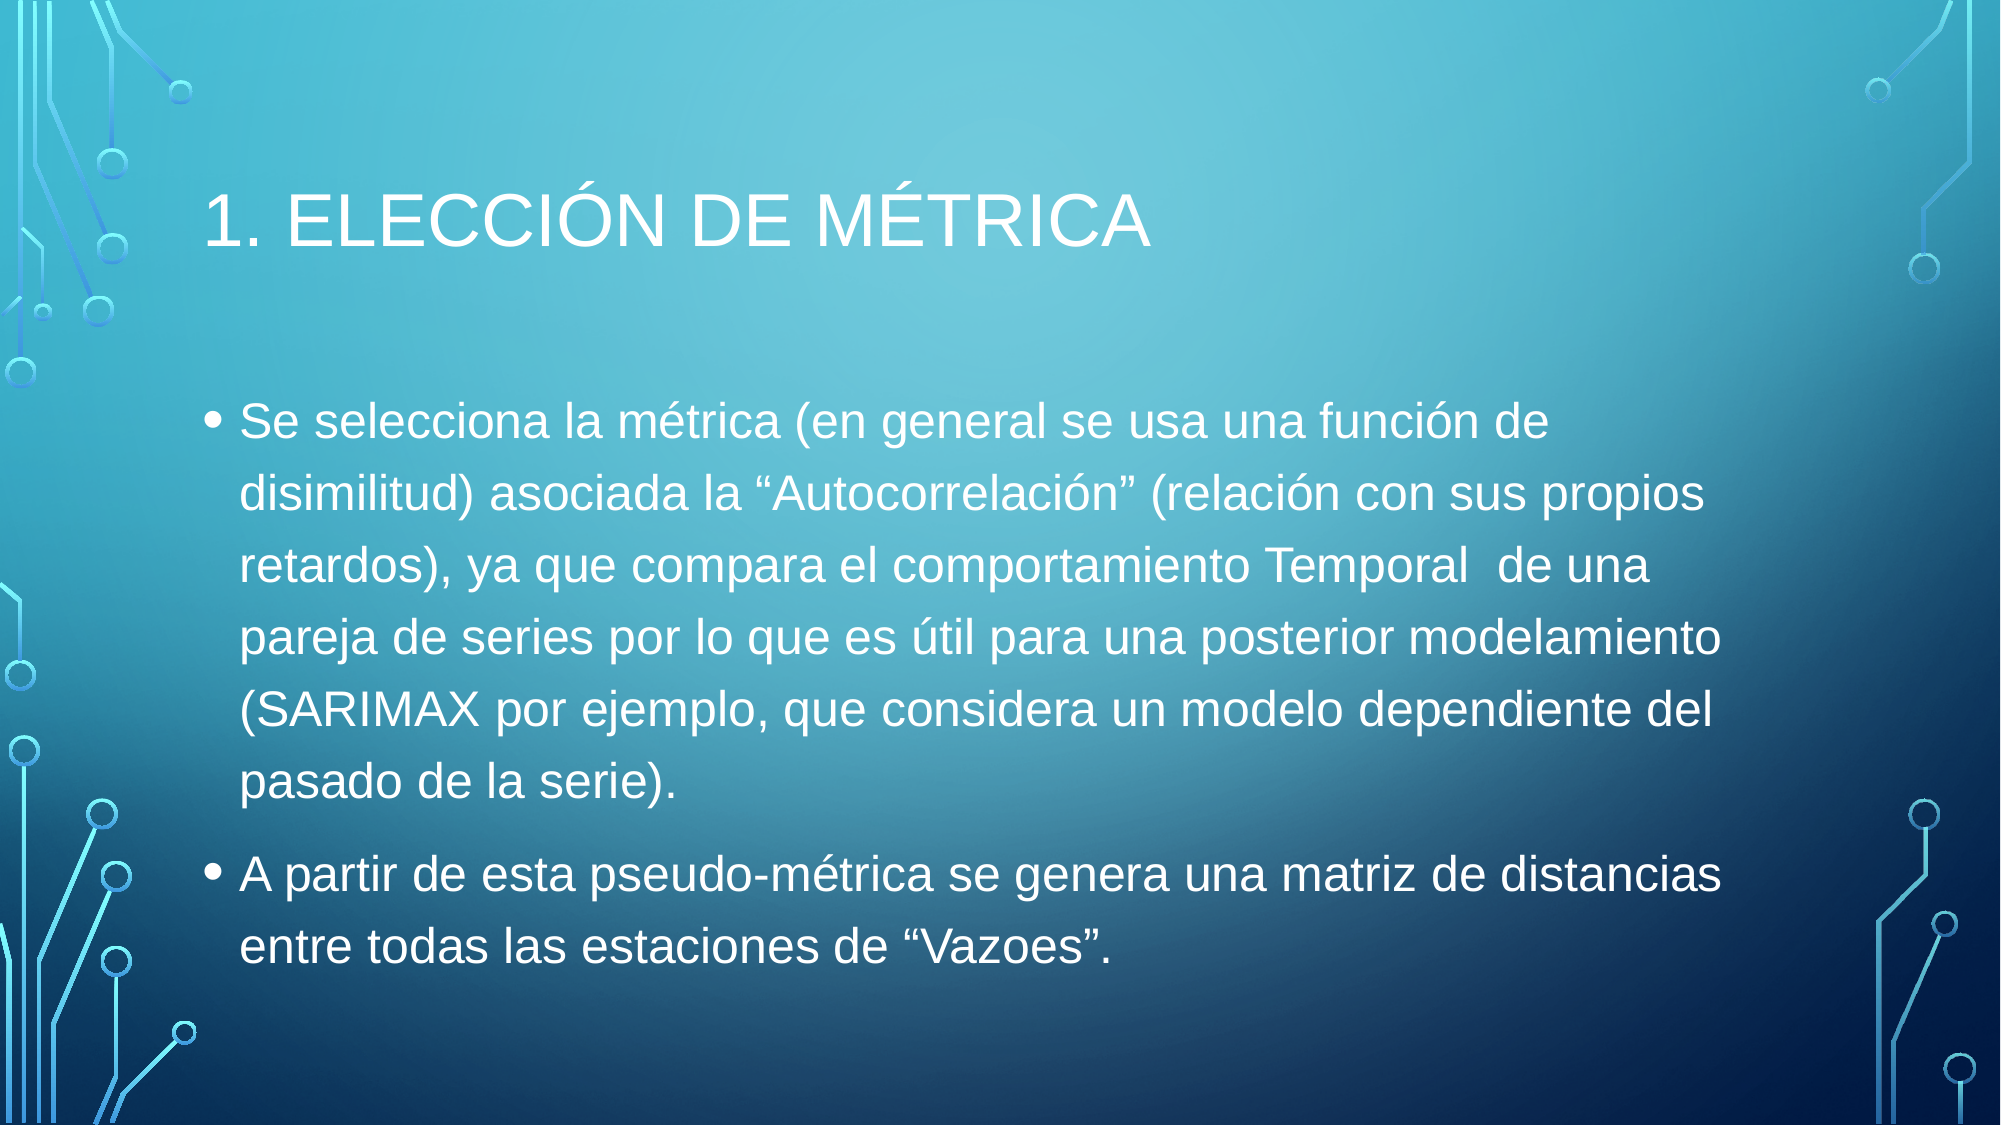

# 1. Elección de métrica
Se selecciona la métrica (en general se usa una función de disimilitud) asociada la “Autocorrelación” (relación con sus propios retardos), ya que compara el comportamiento Temporal  de una pareja de series por lo que es útil para una posterior modelamiento (SARIMAX por ejemplo, que considera un modelo dependiente del pasado de la serie).
A partir de esta pseudo-métrica se genera una matriz de distancias entre todas las estaciones de “Vazoes”.